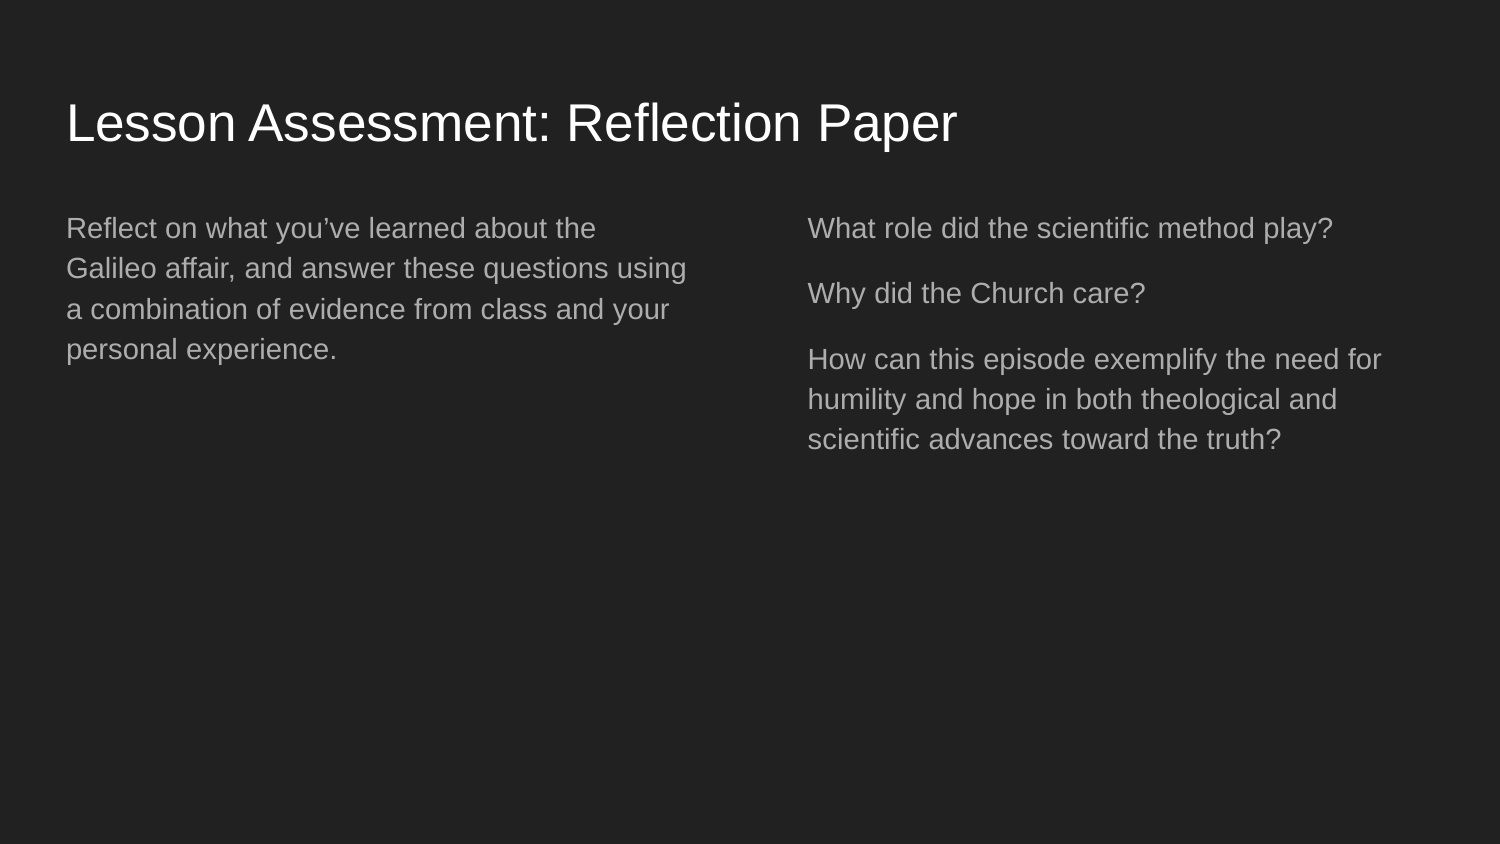

# Lesson Assessment: Reflection Paper
Reflect on what you’ve learned about the Galileo affair, and answer these questions using a combination of evidence from class and your personal experience.
What role did the scientific method play?
Why did the Church care?
How can this episode exemplify the need for humility and hope in both theological and scientific advances toward the truth?